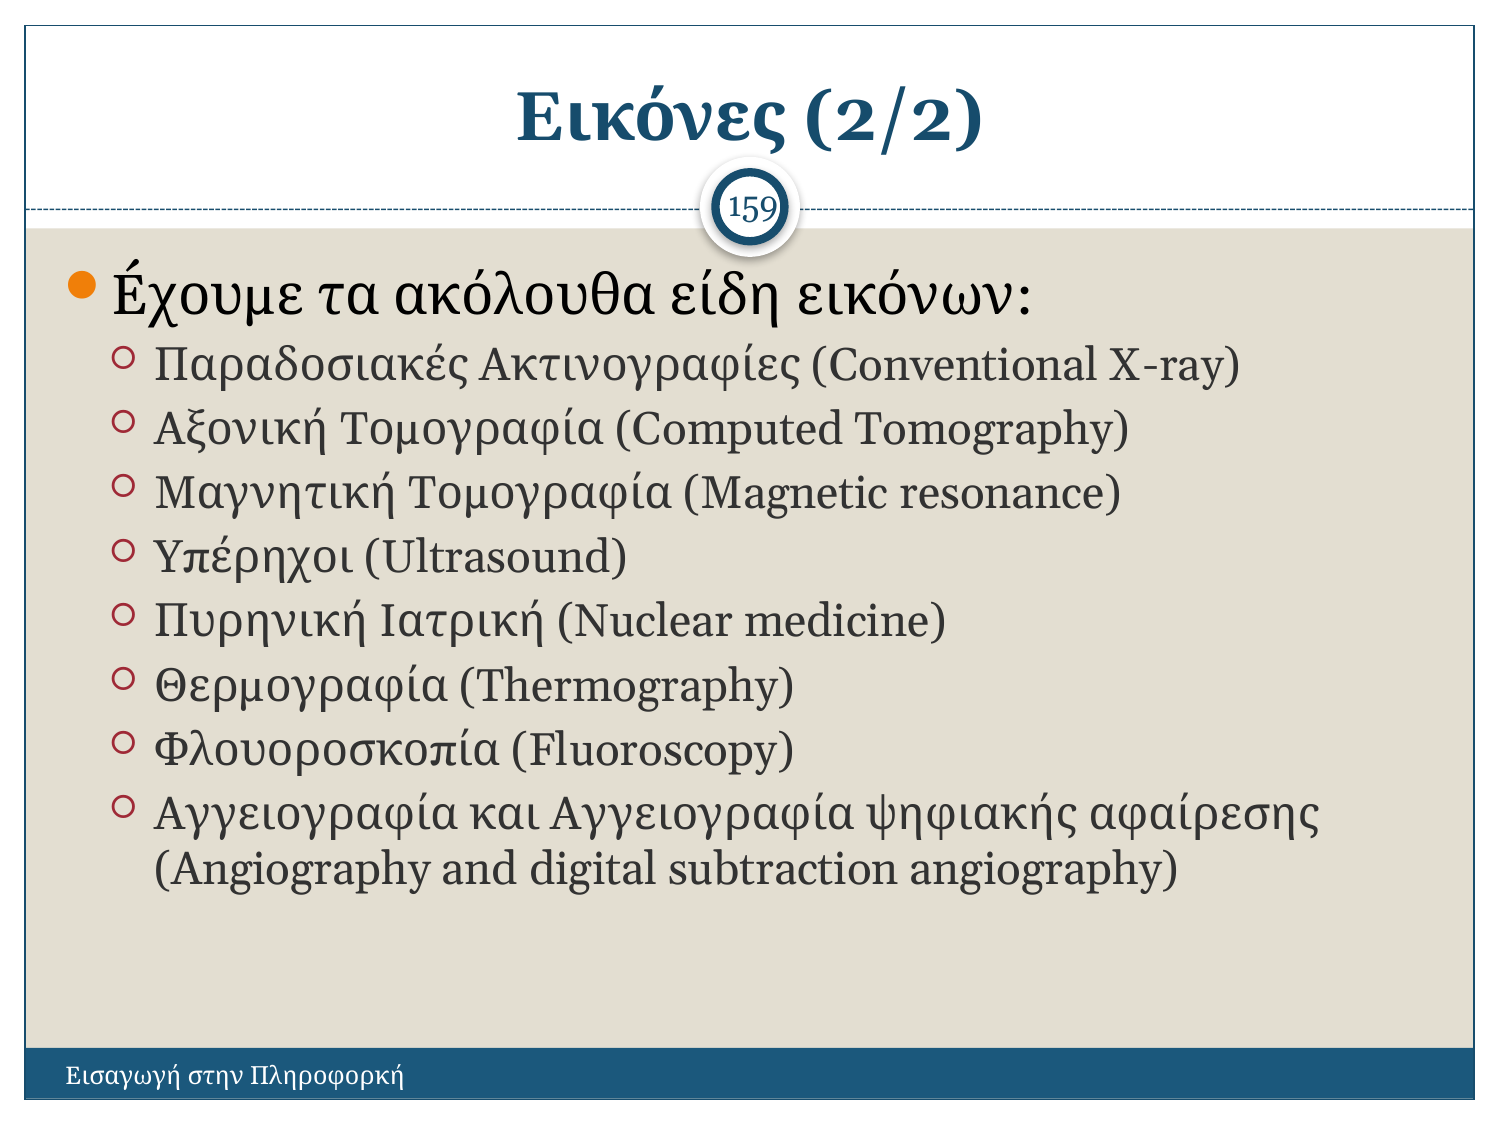

# Εικόνες (2/2)
159
Έχουμε τα ακόλουθα είδη εικόνων:
Παραδοσιακές Ακτινογραφίες (Conventional X-ray)
Αξονική Τομογραφία (Computed Tomography)
Μαγνητική Τομογραφία (Magnetic resonance)
Υπέρηχοι (Ultrasound)
Πυρηνική Ιατρική (Nuclear medicine)
Θερμογραφία (Thermography)
Φλουοροσκοπία (Fluoroscopy)
Αγγειογραφία και Αγγειογραφία ψηφιακής αφαίρεσης (Angiography and digital subtraction angiography)

Εισαγωγή στην Πληροφορκή